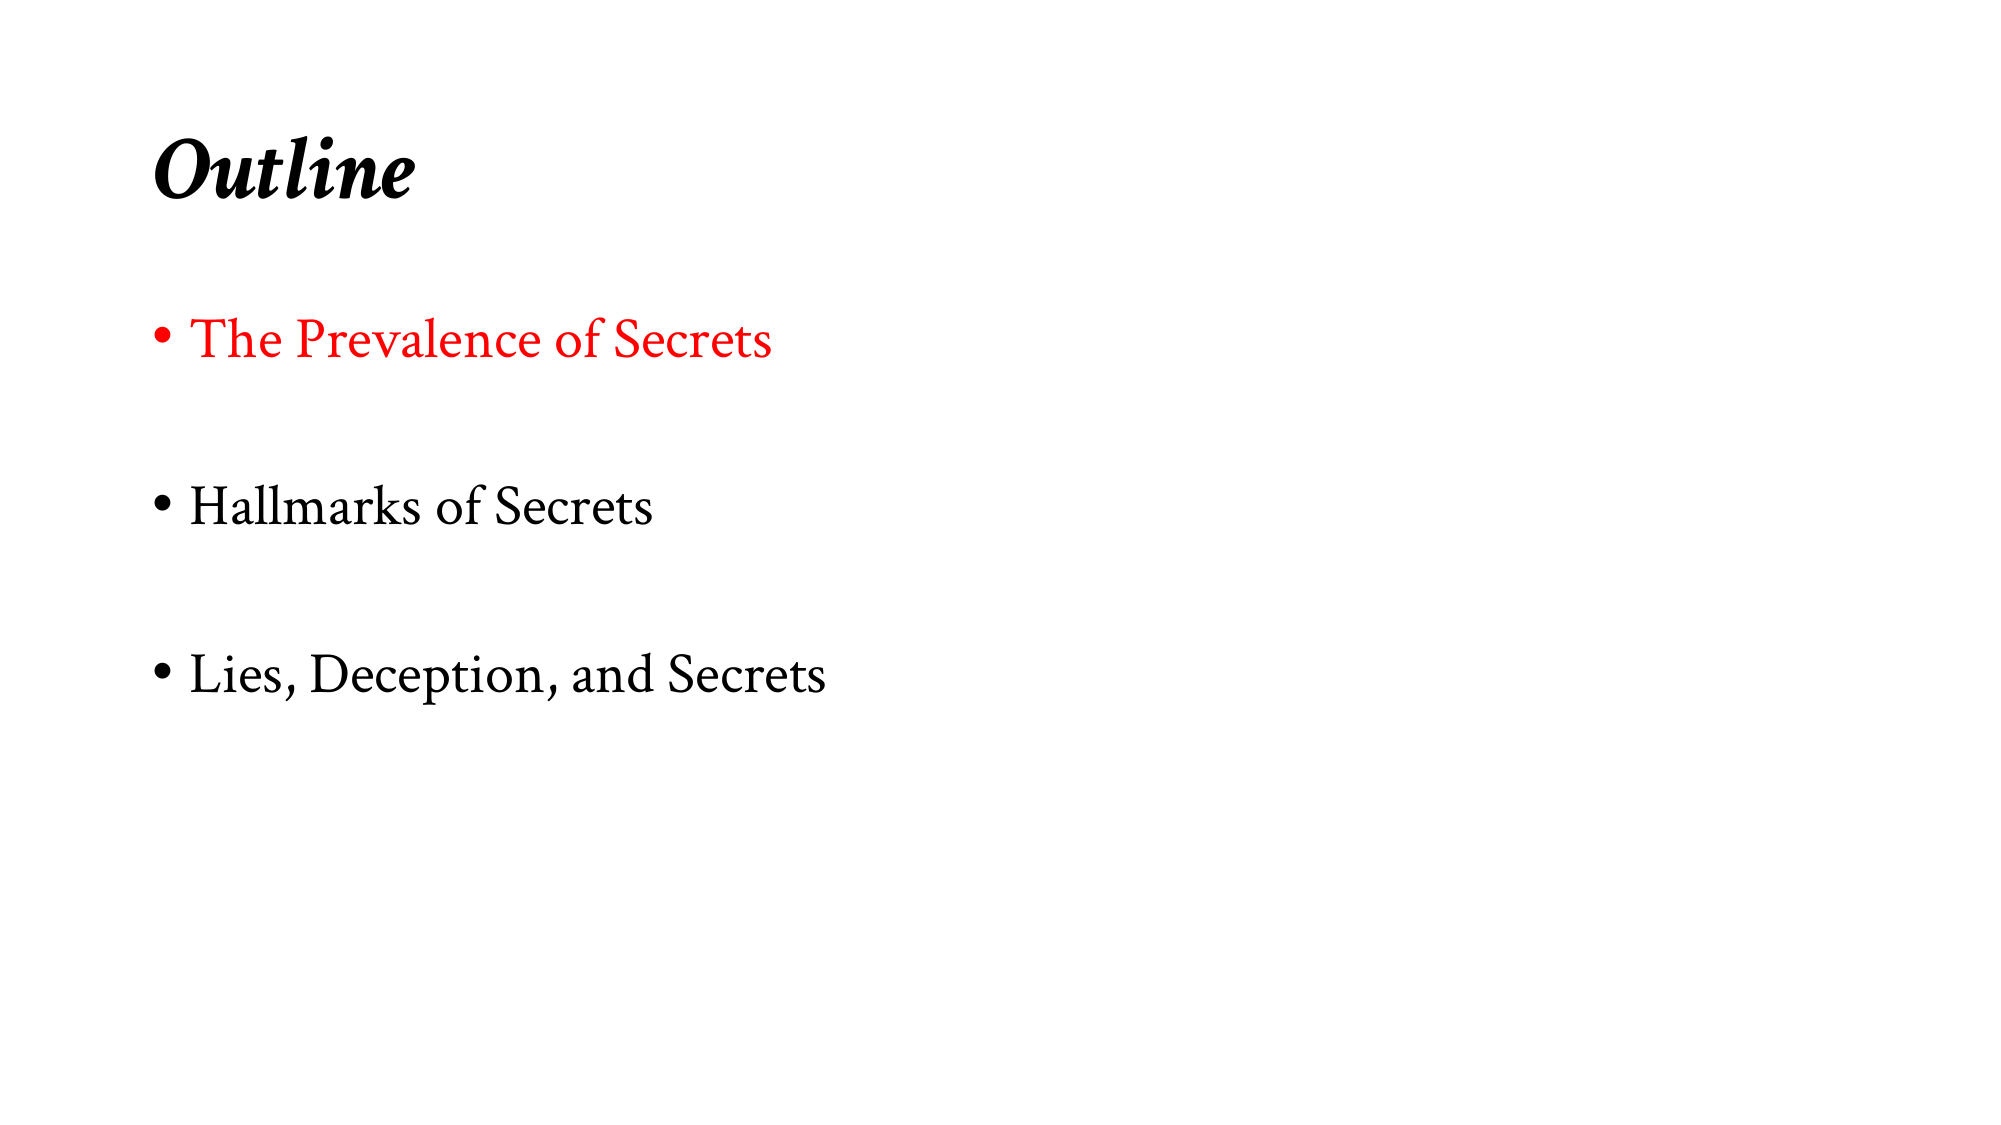

# Outline
The Prevalence of Secrets

Hallmarks of Secrets

Lies, Deception, and Secrets